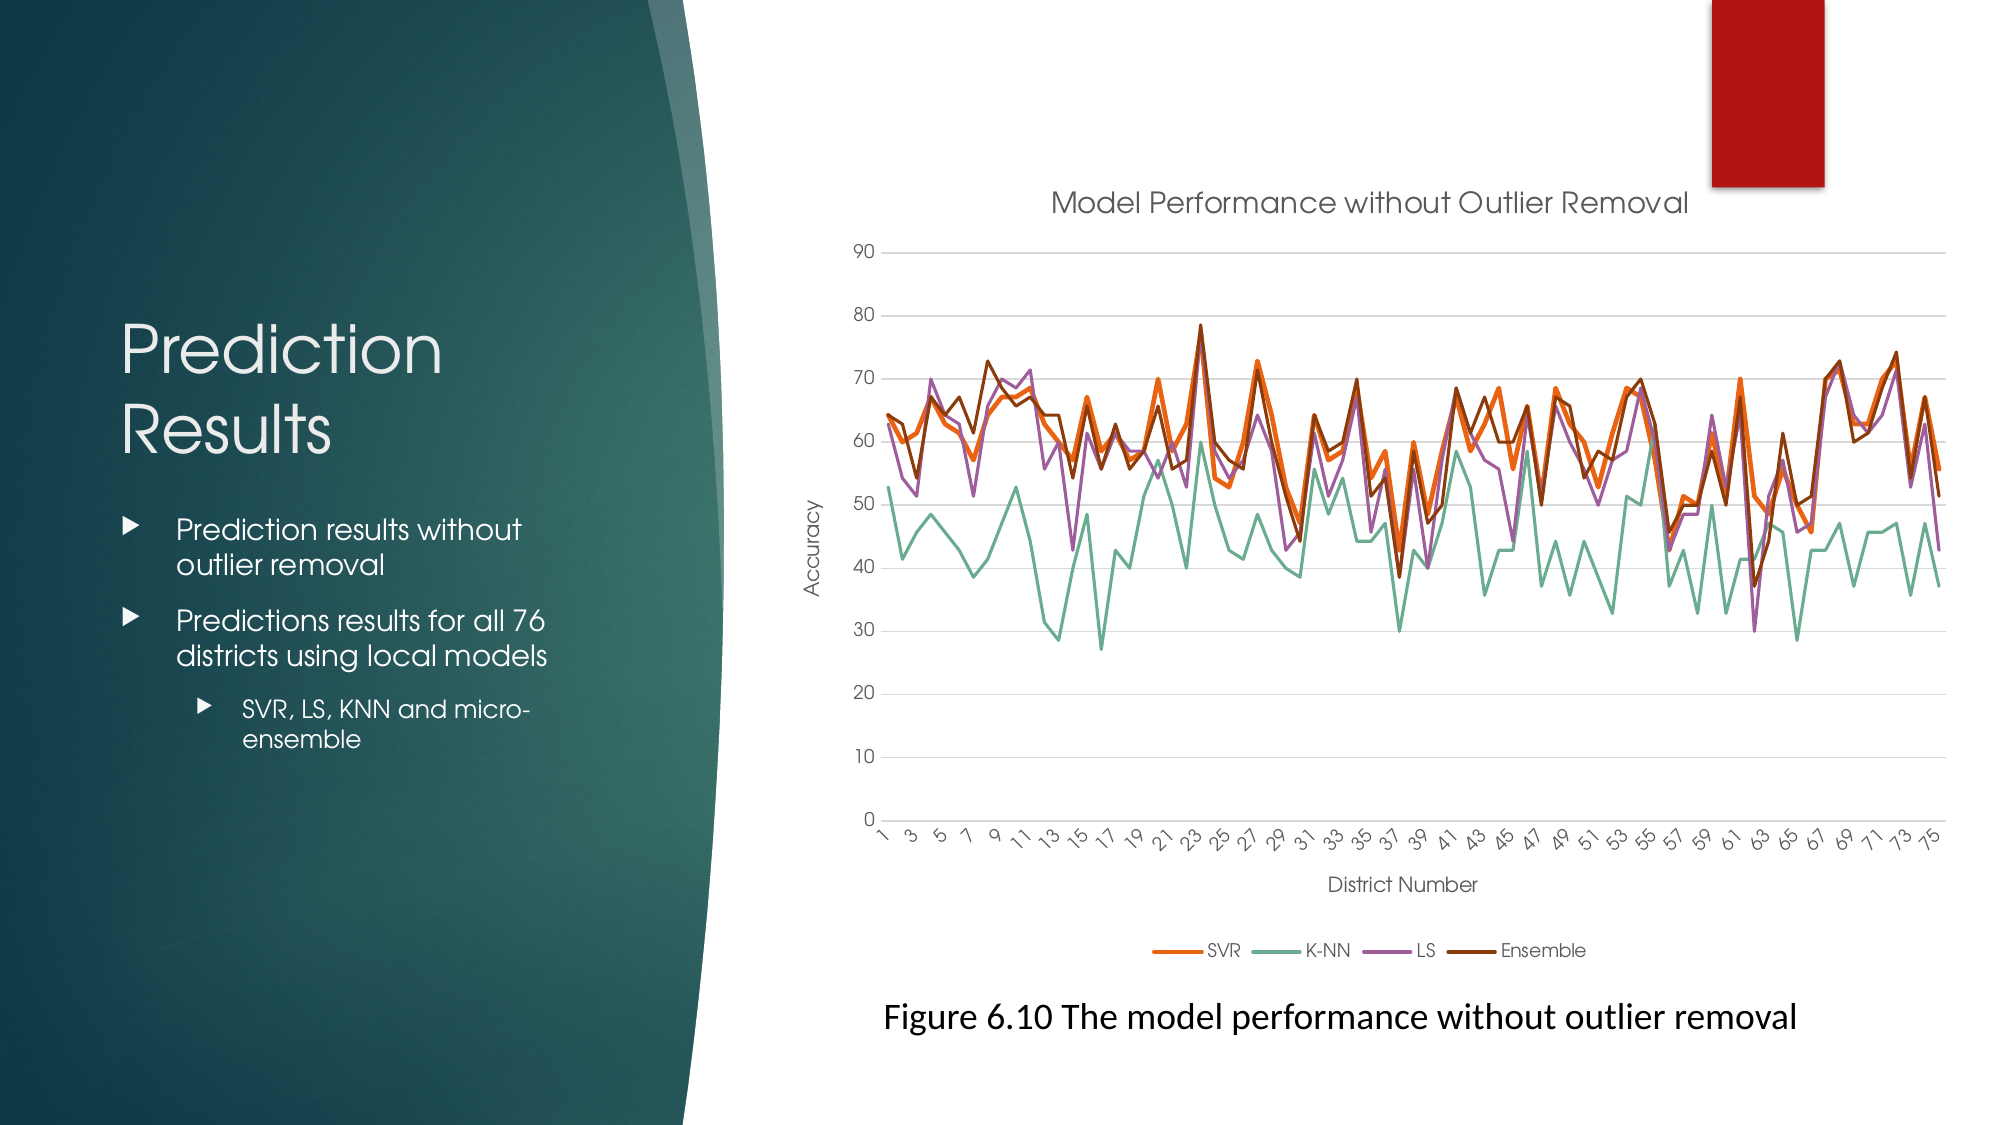

### Chart: Model Performance without Outlier Removal

| Category | SVR | K-NN | LS | Ensemble |
|---|---|---|---|---|
# Prediction Results
Prediction results without outlier removal
Predictions results for all 76 districts using local models
SVR, LS, KNN and micro-ensemble

Figure 6.10 The model performance without outlier removal